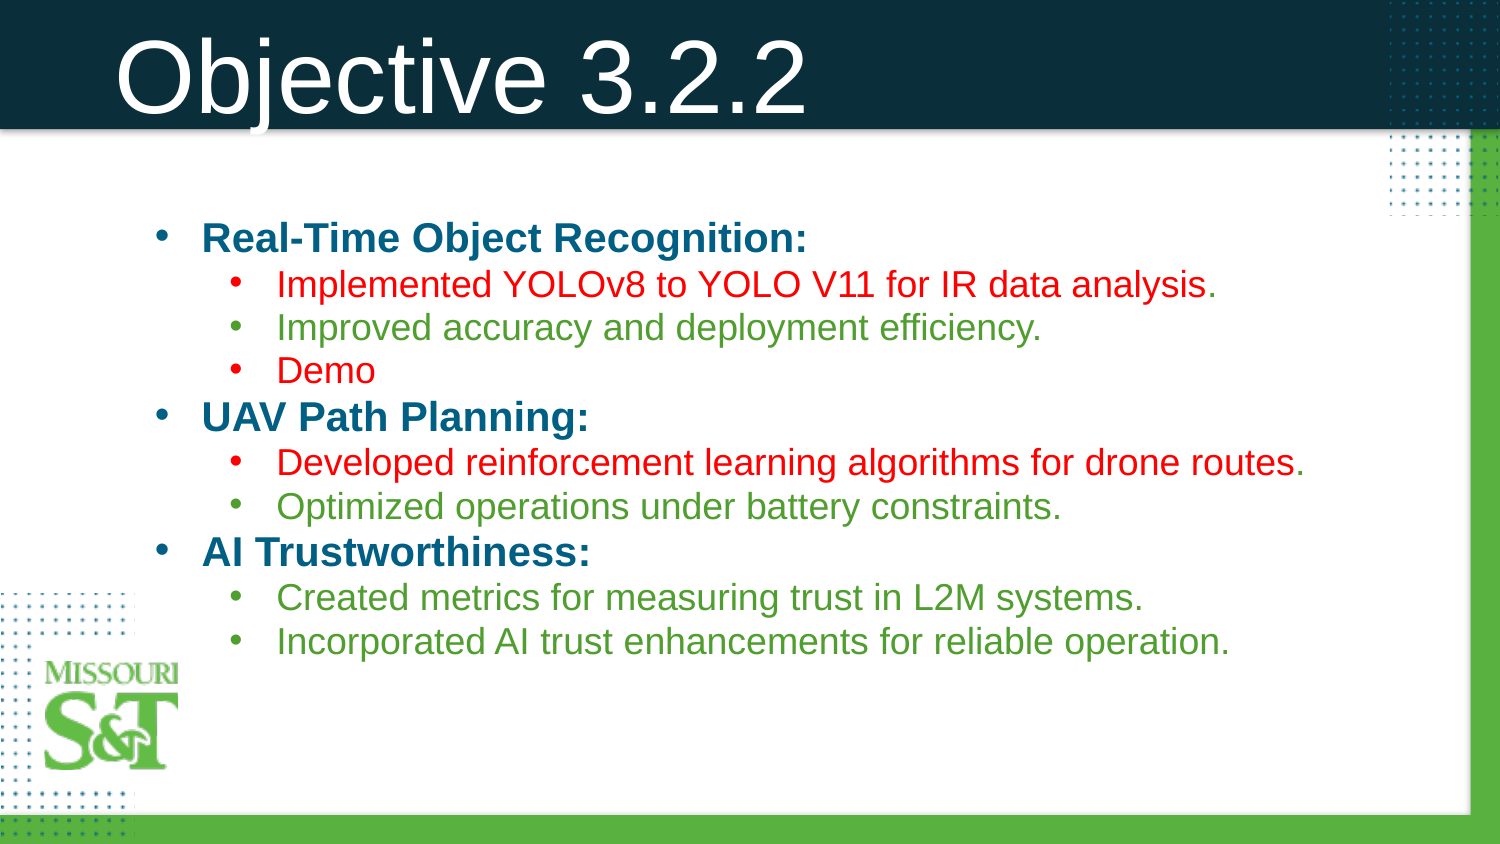

Objective 3.2.2 Achievement

Real-Time Object Recognition:
Implemented YOLOv8 to YOLO V11 for IR data analysis.
Improved accuracy and deployment efficiency.
Demo
UAV Path Planning:
Developed reinforcement learning algorithms for drone routes.
Optimized operations under battery constraints.
AI Trustworthiness:
Created metrics for measuring trust in L2M systems.
Incorporated AI trust enhancements for reliable operation.